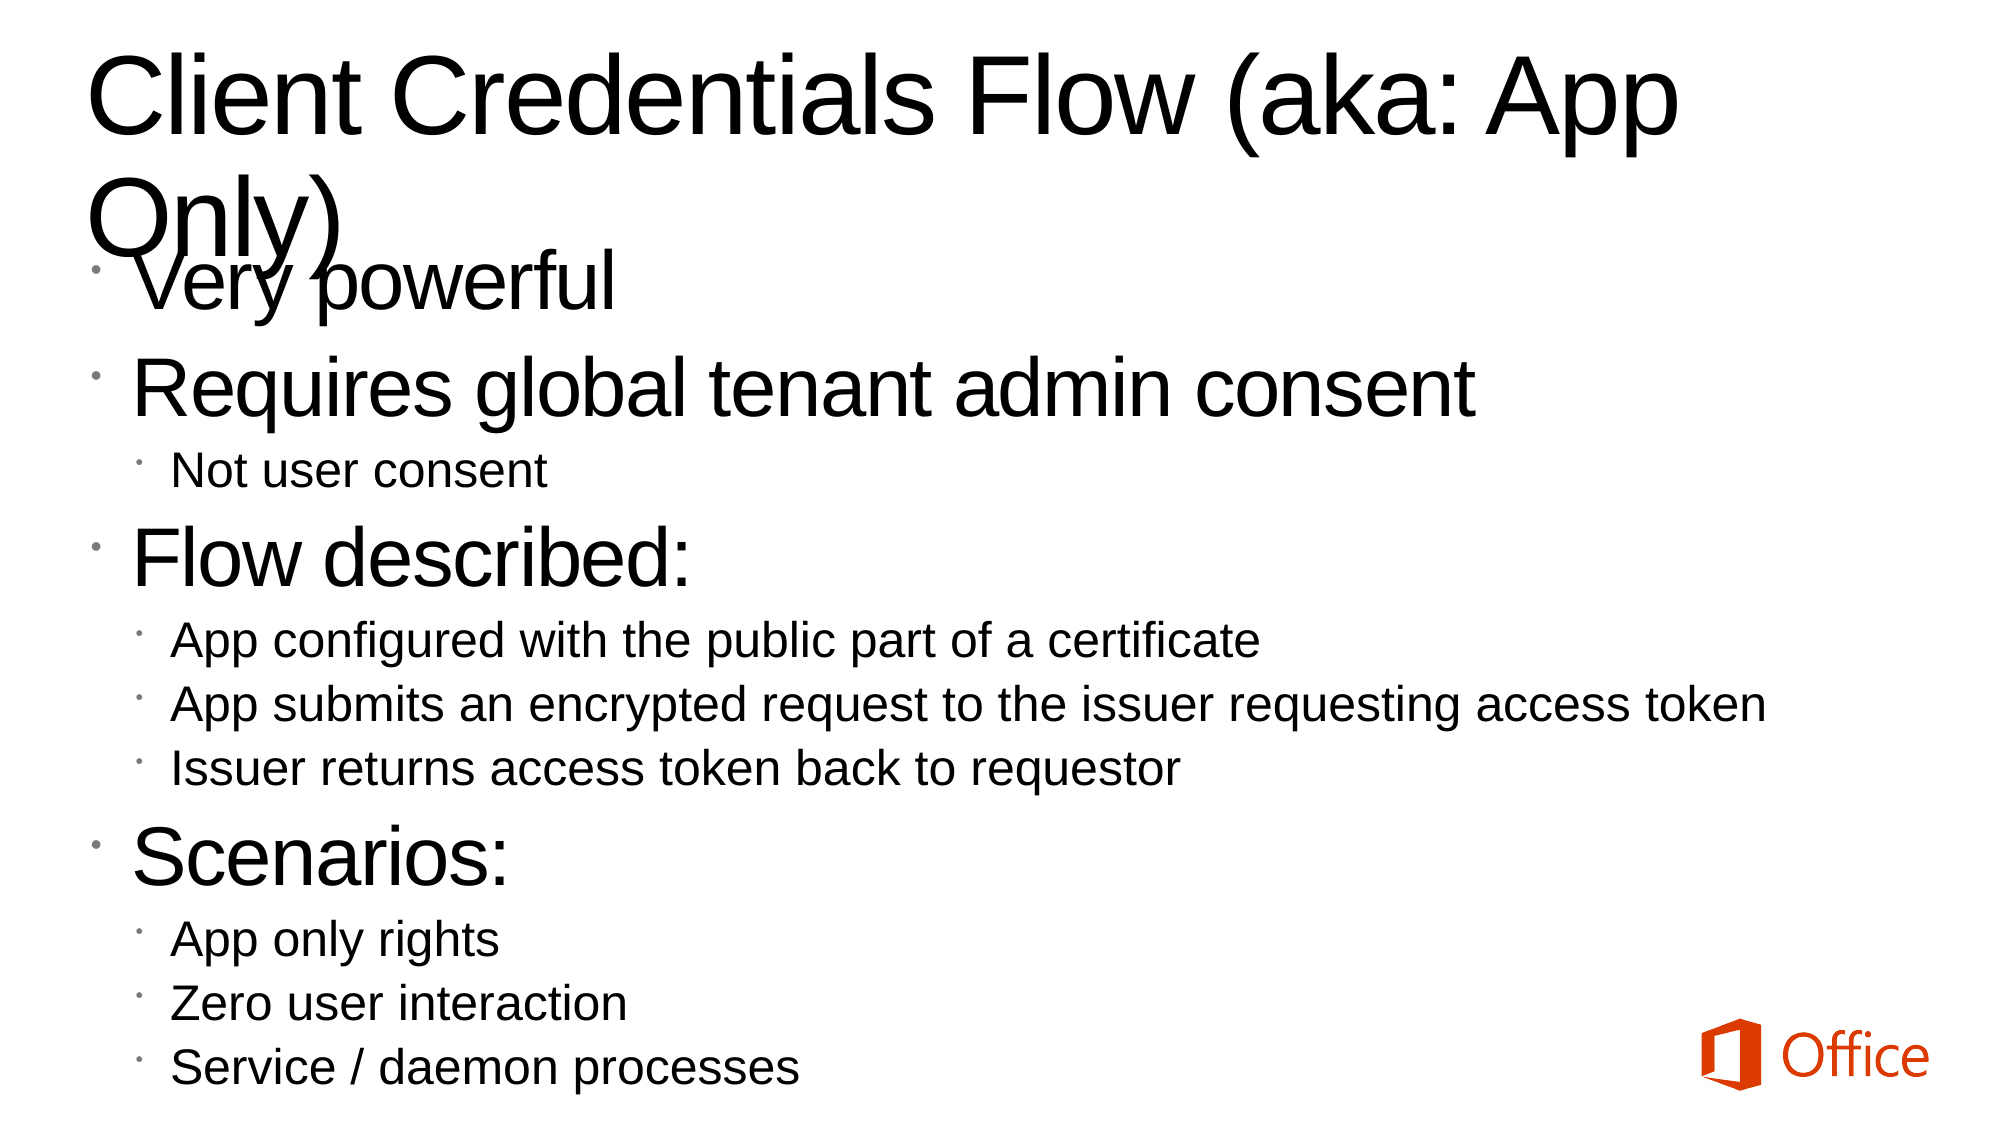

# Client Credentials Flow (aka: App Only)
Very powerful
Requires global tenant admin consent
Not user consent
Flow described:
App configured with the public part of a certificate
App submits an encrypted request to the issuer requesting access token
Issuer returns access token back to requestor
Scenarios:
App only rights
Zero user interaction
Service / daemon processes